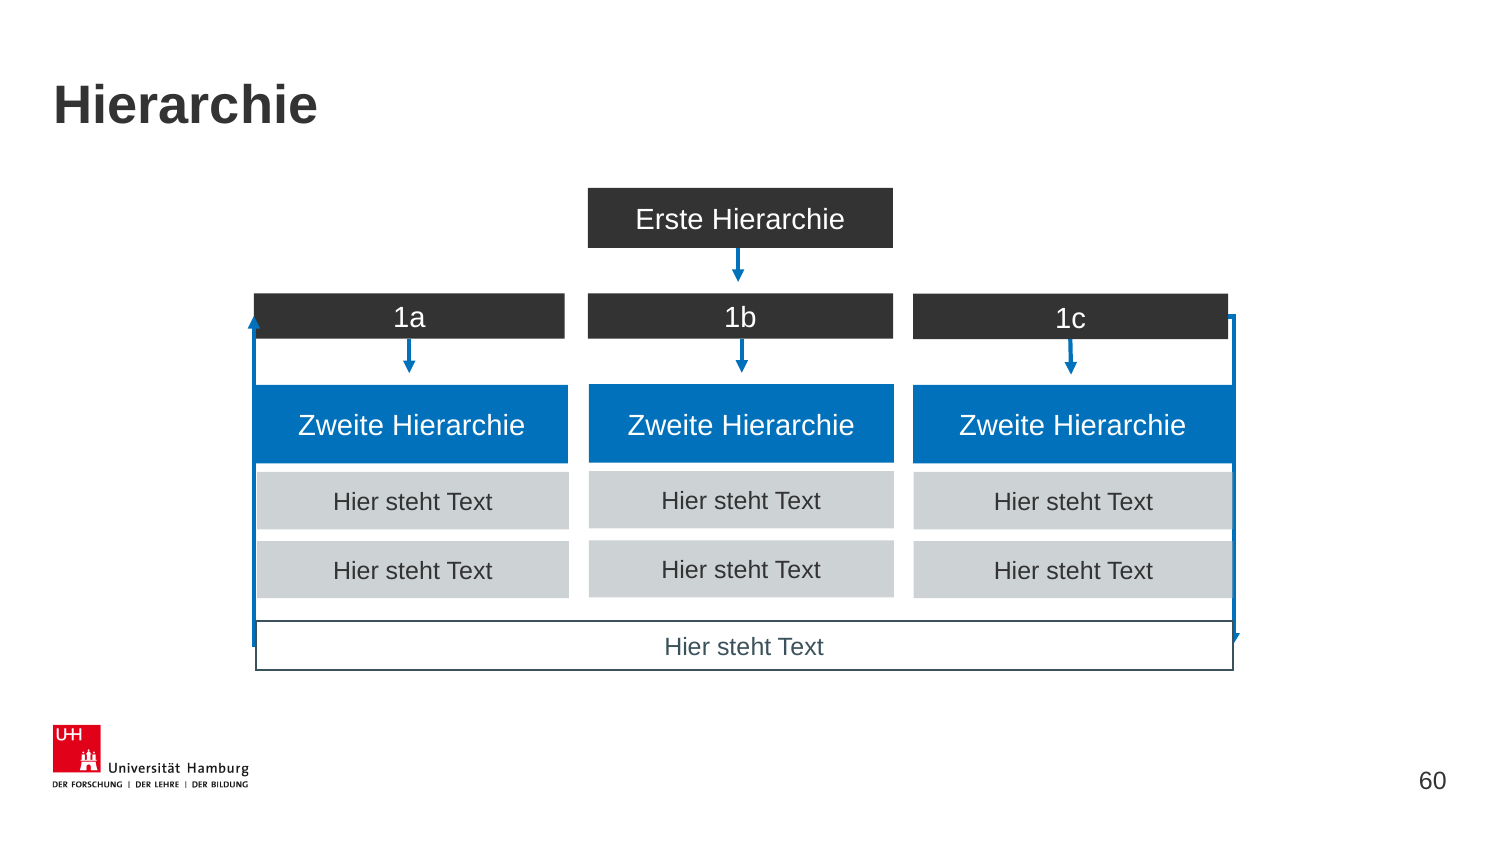

# Hierarchie
Erste Hierarchie
1a
1b
1c
Zweite Hierarchie
Zweite Hierarchie
Zweite Hierarchie
Hier steht Text
Hier steht Text
Hier steht Text
Hier steht Text
Hier steht Text
Hier steht Text
Hier steht Text
60